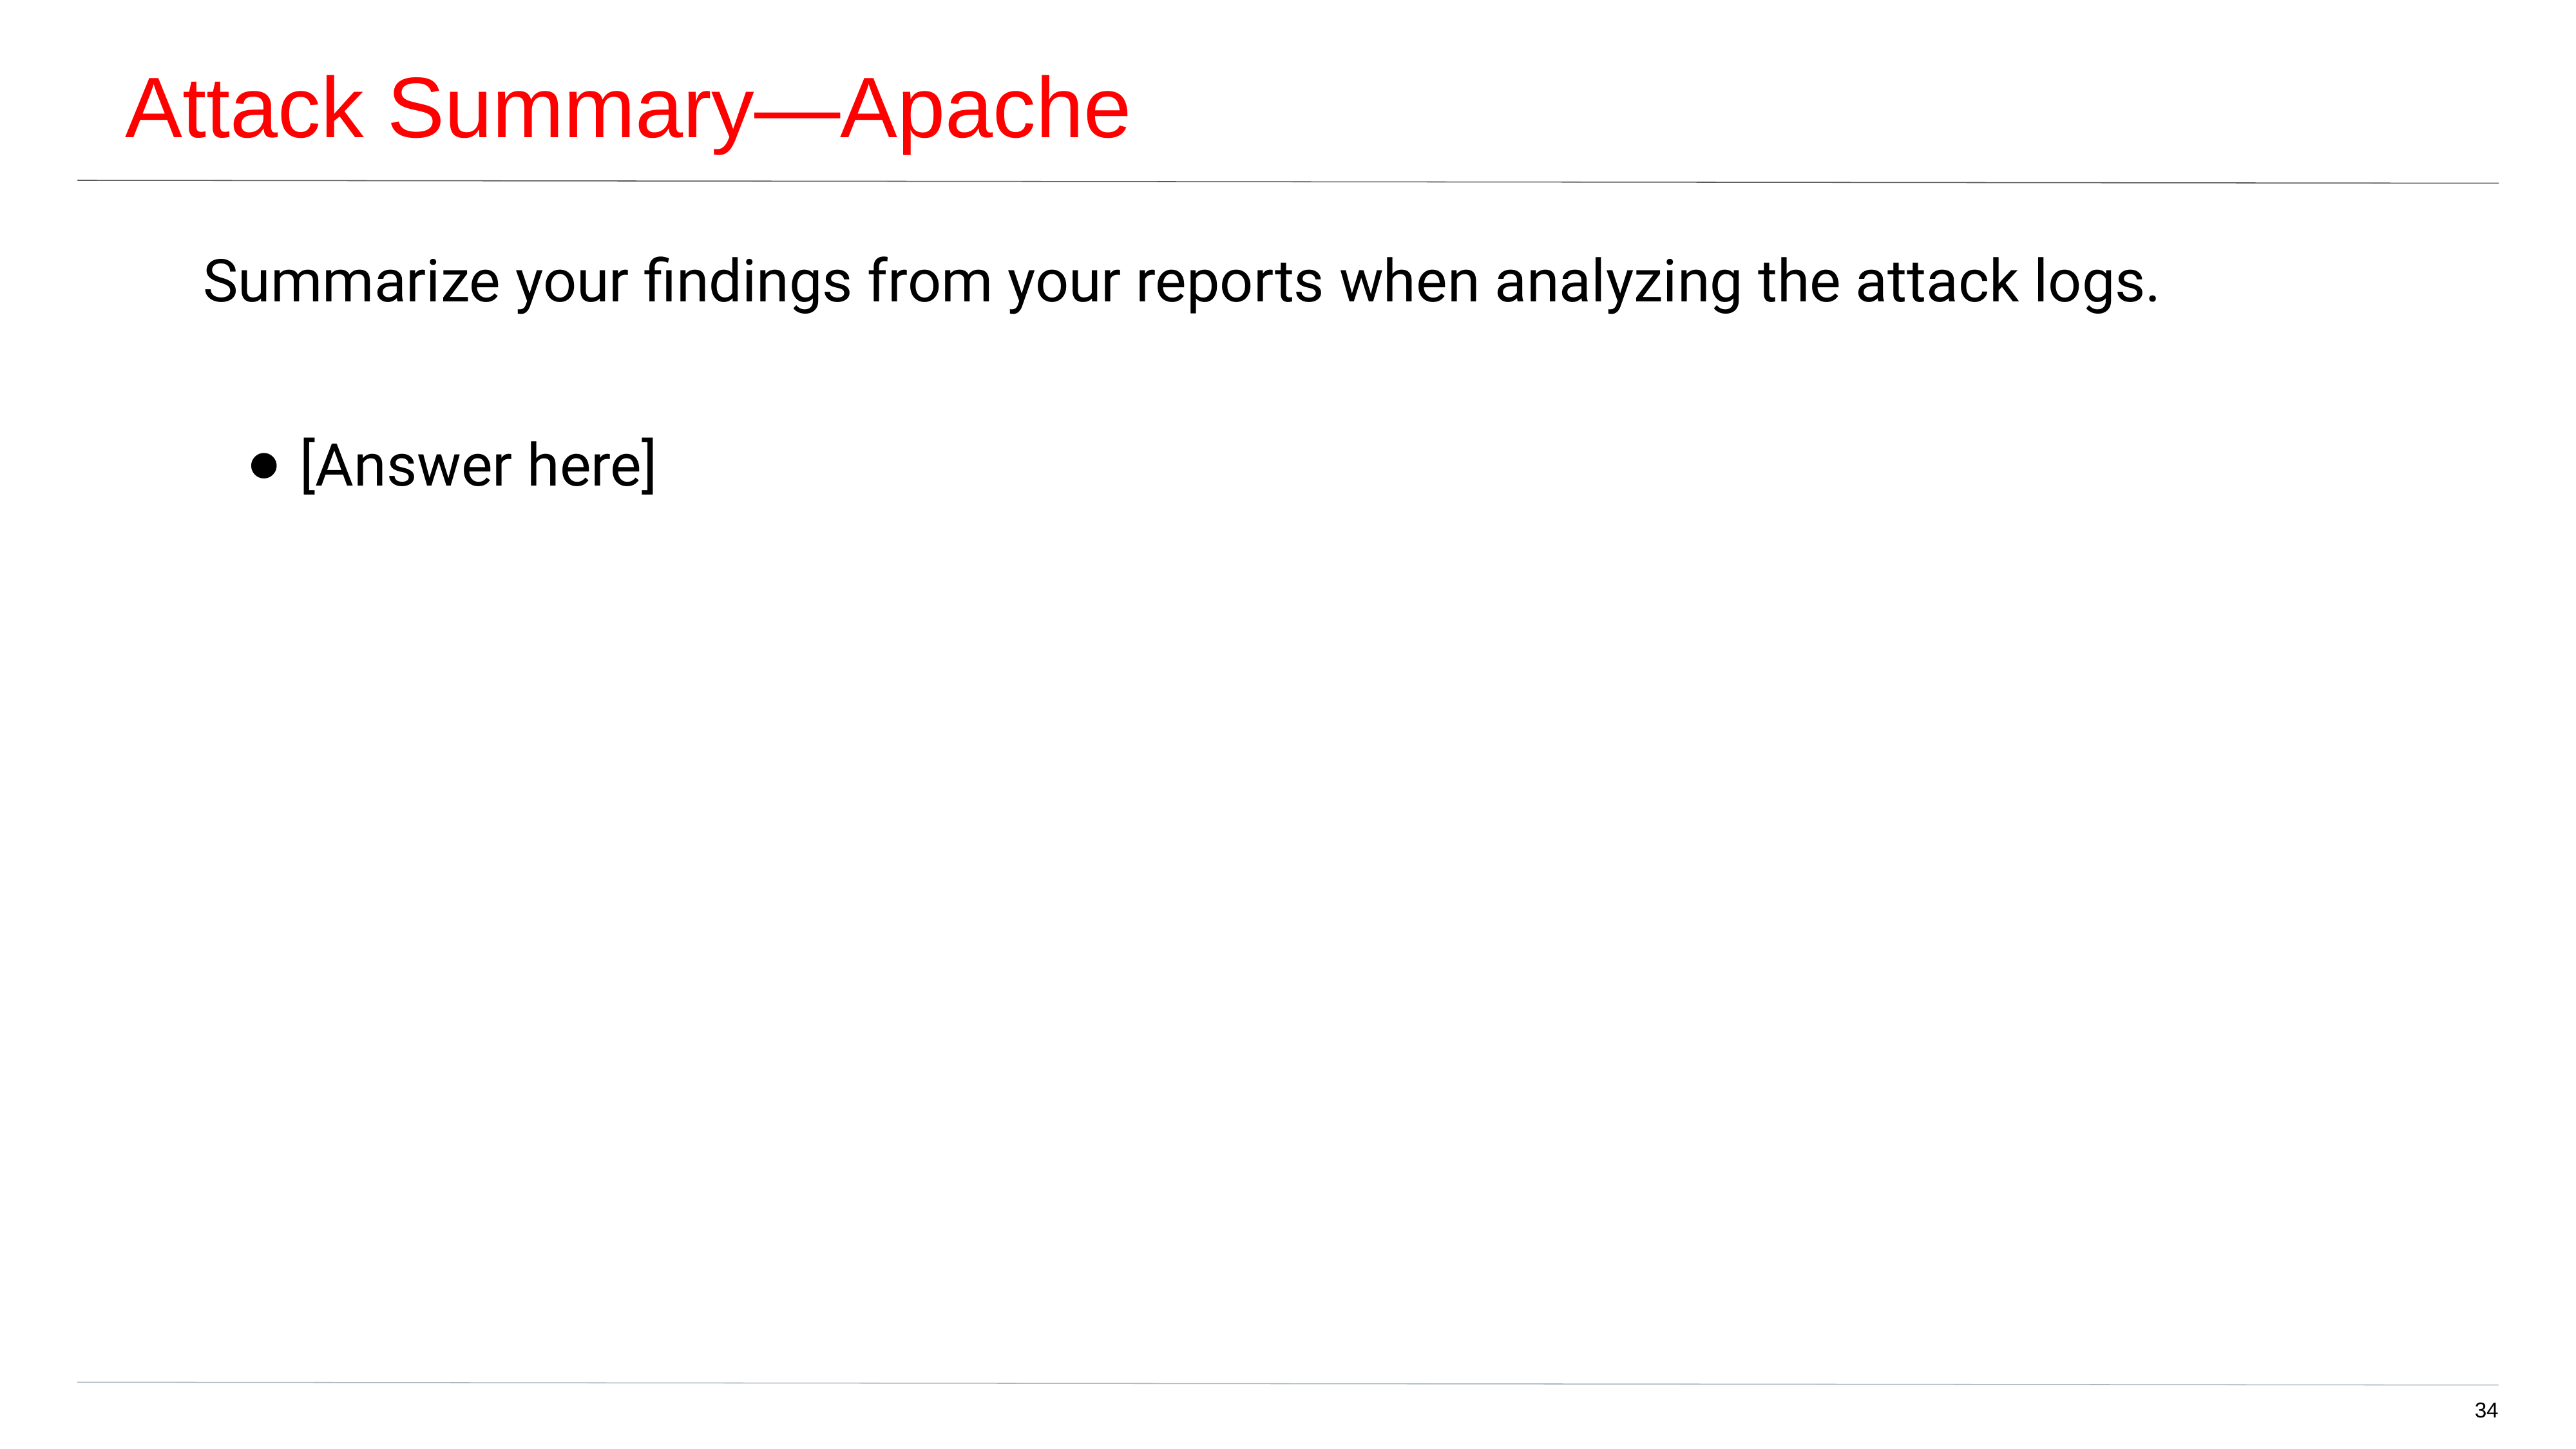

# Attack Summary—Apache
Summarize your findings from your reports when analyzing the attack logs.

[Answer here]

34